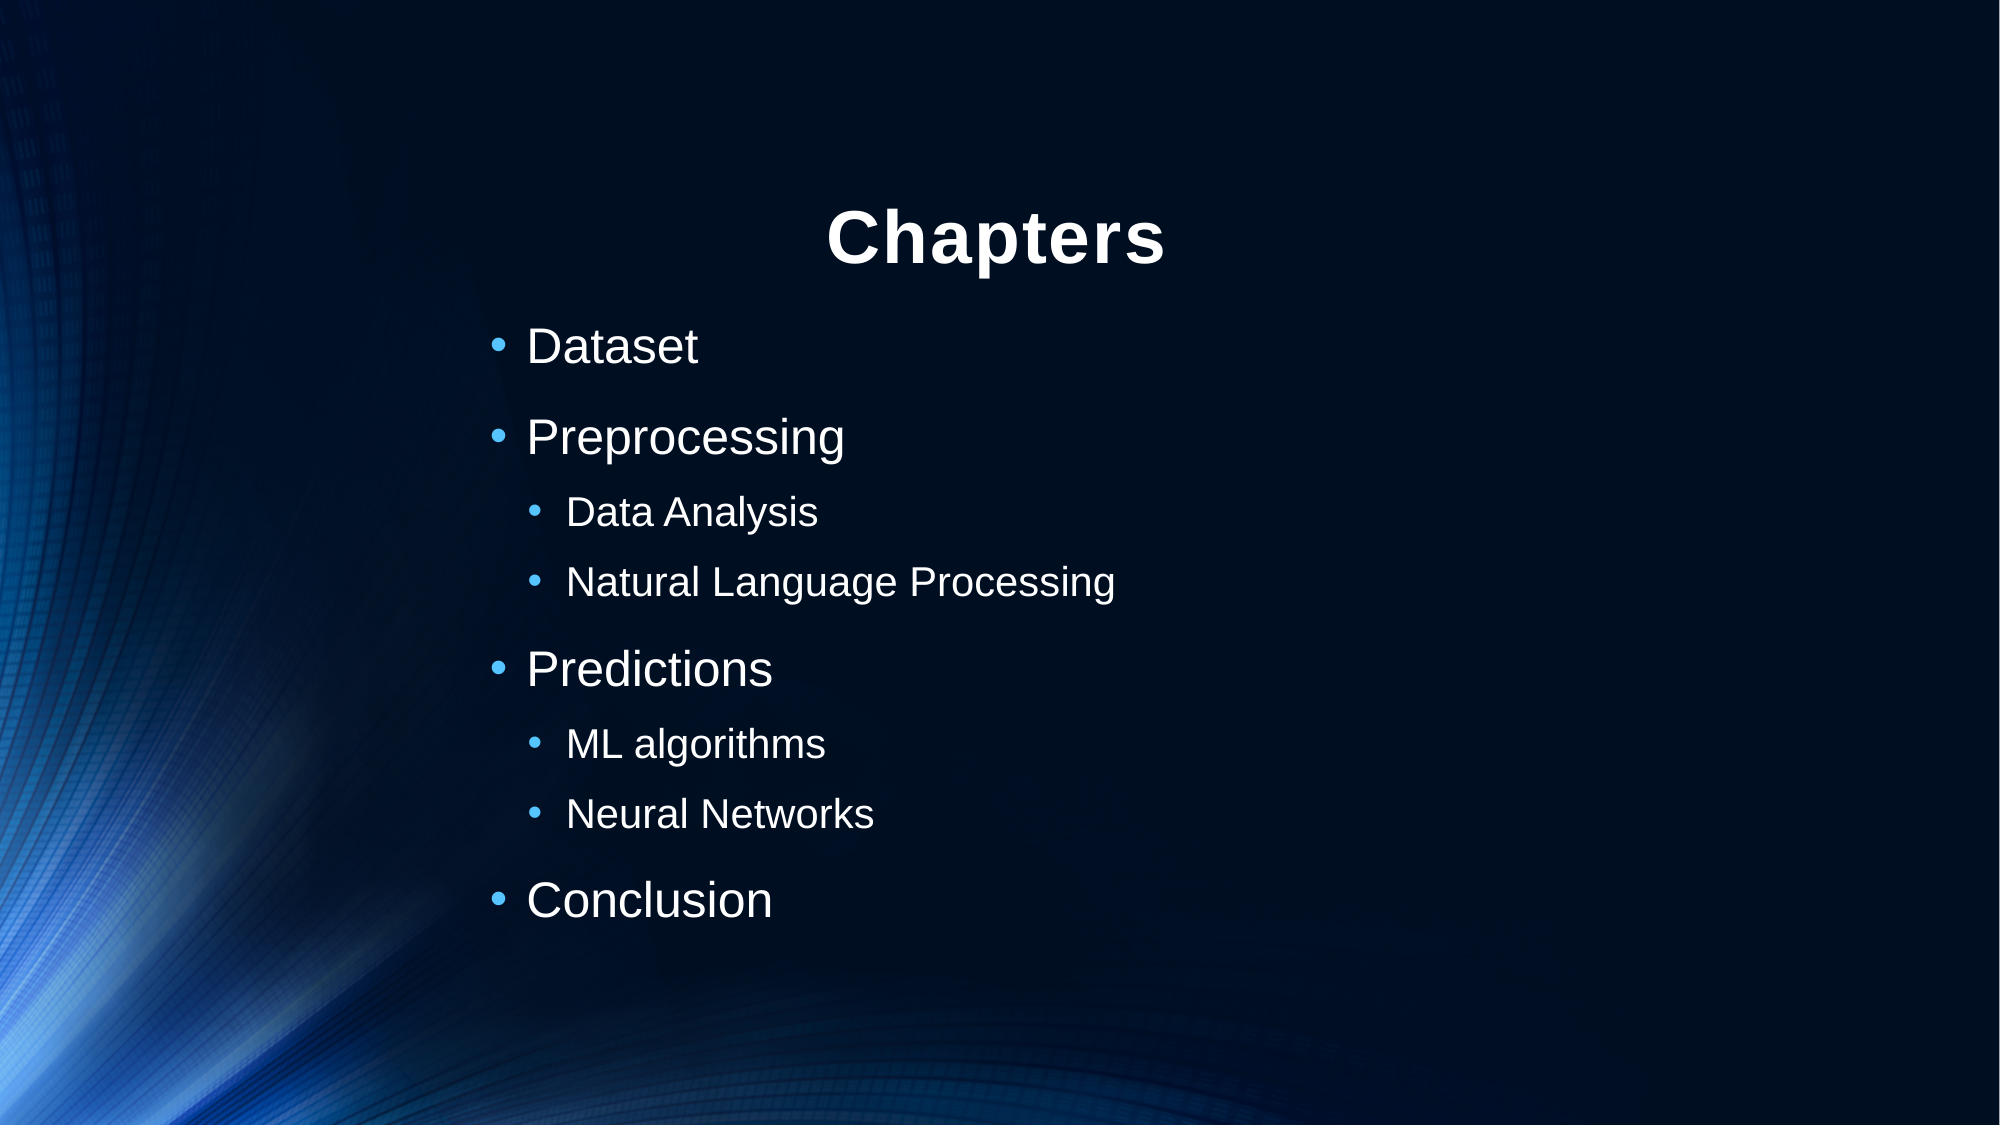

# Chapters
Dataset
Preprocessing
Data Analysis
Natural Language Processing
Predictions
ML algorithms
Neural Networks
Conclusion